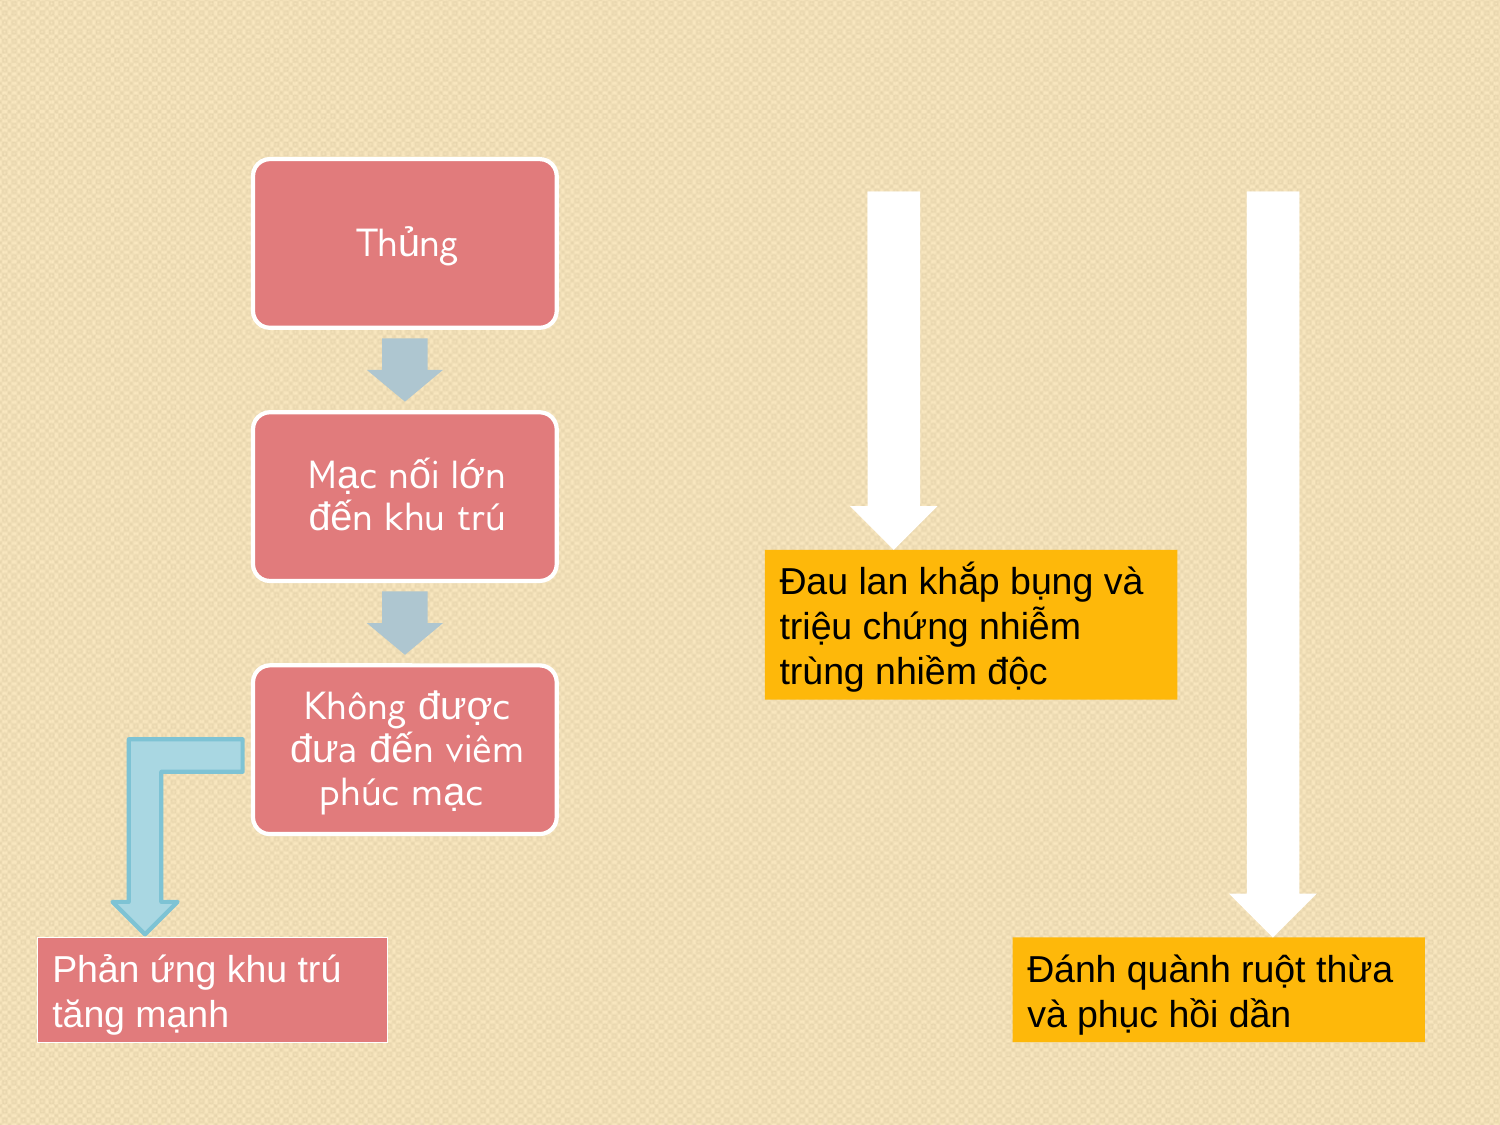

Thủng

Mạc nối lớn đến khu trú

Không được đưa đến viêm phúc mạc

Đau lan khắp bụng và triệu chứng nhiễm trùng nhiềm độc

Phản ứng khu trú tăng mạnh
Đánh quành ruột thừa và phục hồi dần